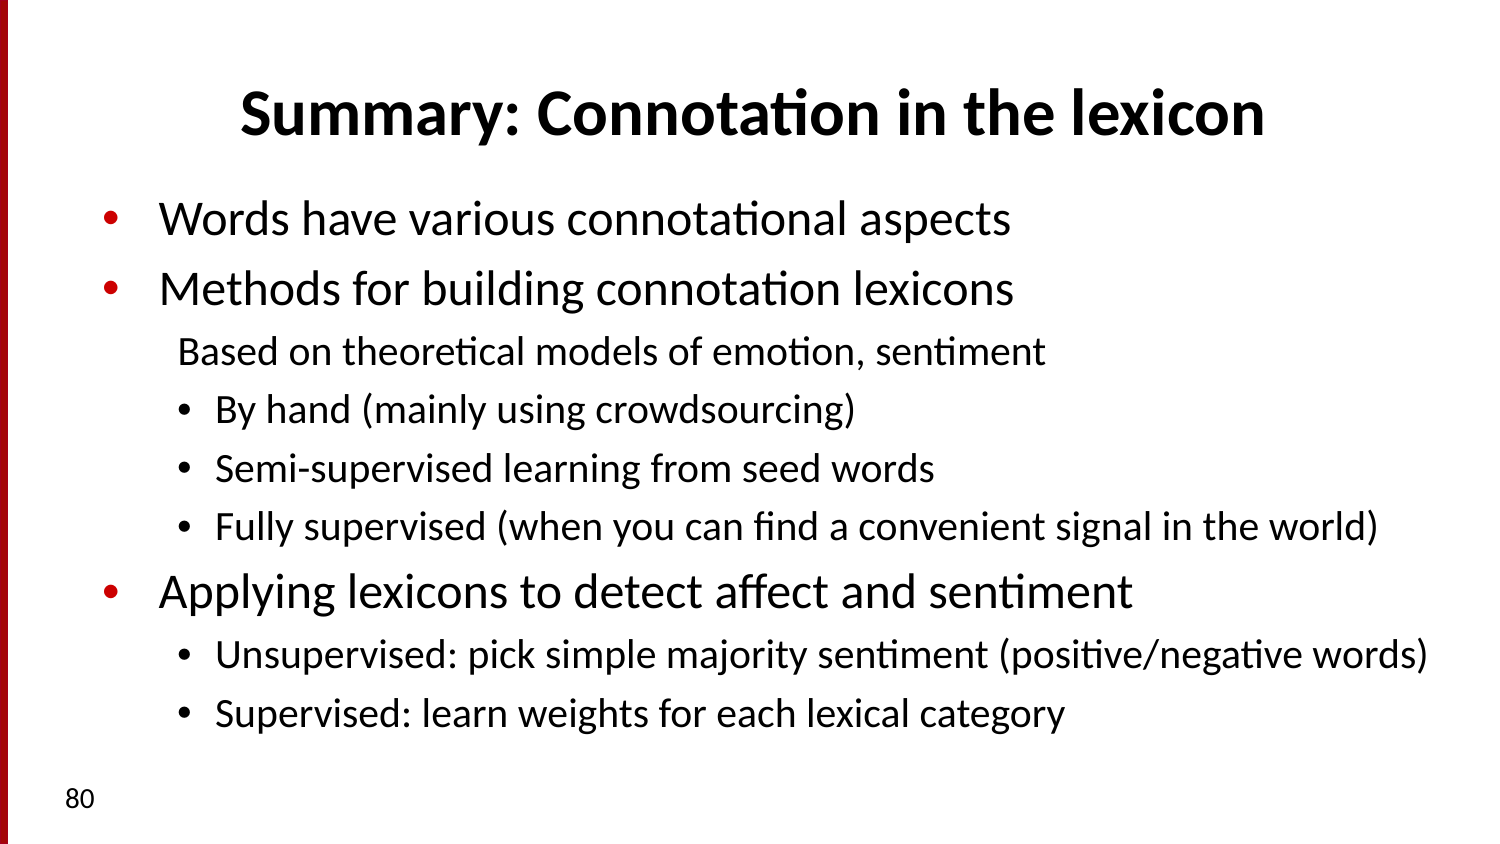

# Summary: Connotation in the lexicon
Words have various connotational aspects
Methods for building connotation lexicons
Based on theoretical models of emotion, sentiment
By hand (mainly using crowdsourcing)
Semi-supervised learning from seed words
Fully supervised (when you can find a convenient signal in the world)
Applying lexicons to detect affect and sentiment
Unsupervised: pick simple majority sentiment (positive/negative words)
Supervised: learn weights for each lexical category

80